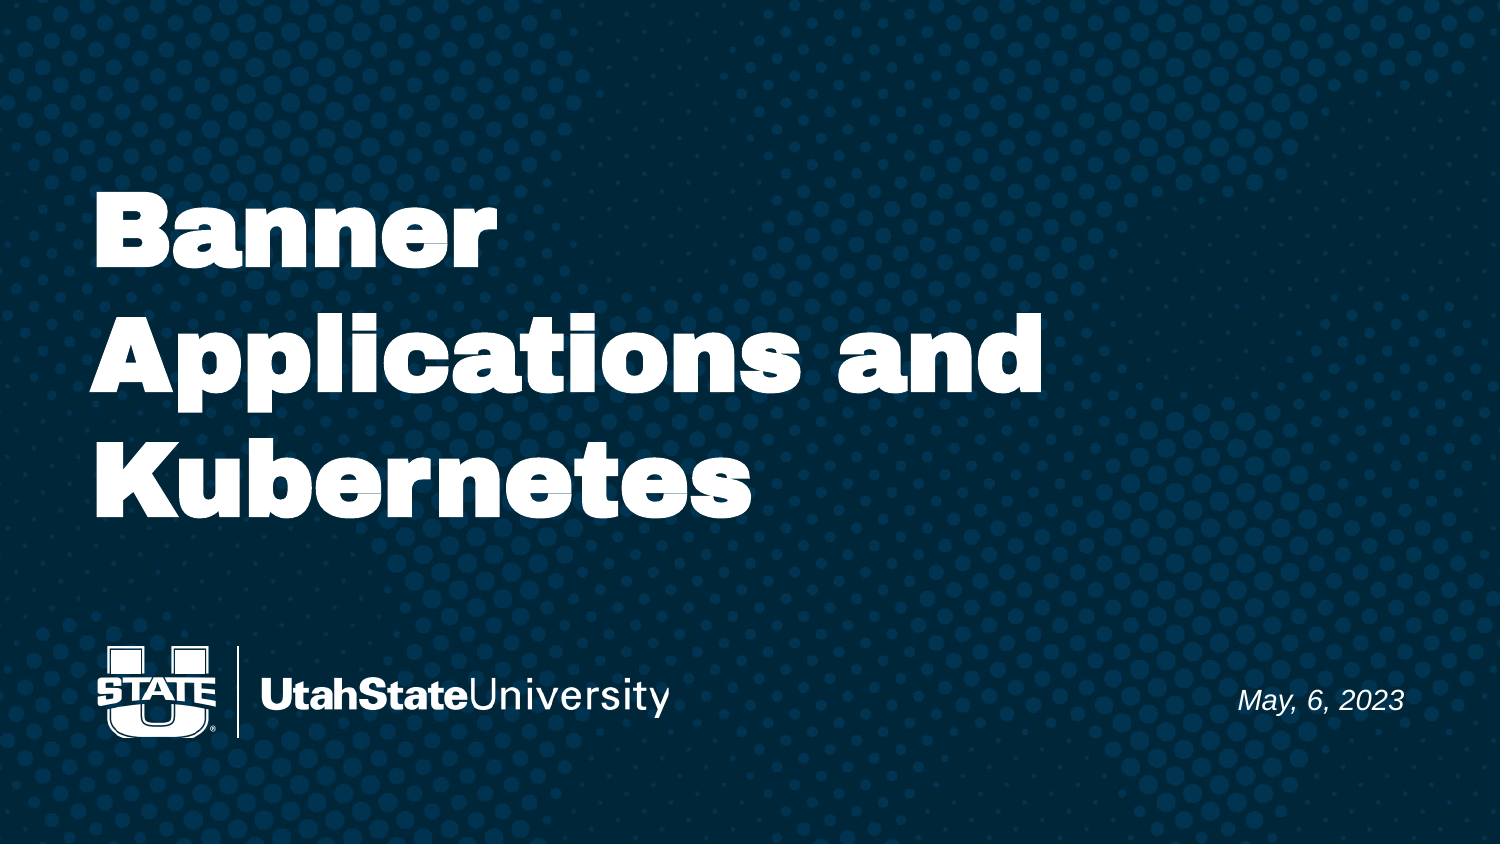

# Banner Applications and  Kubernetes
May, 6, 2023